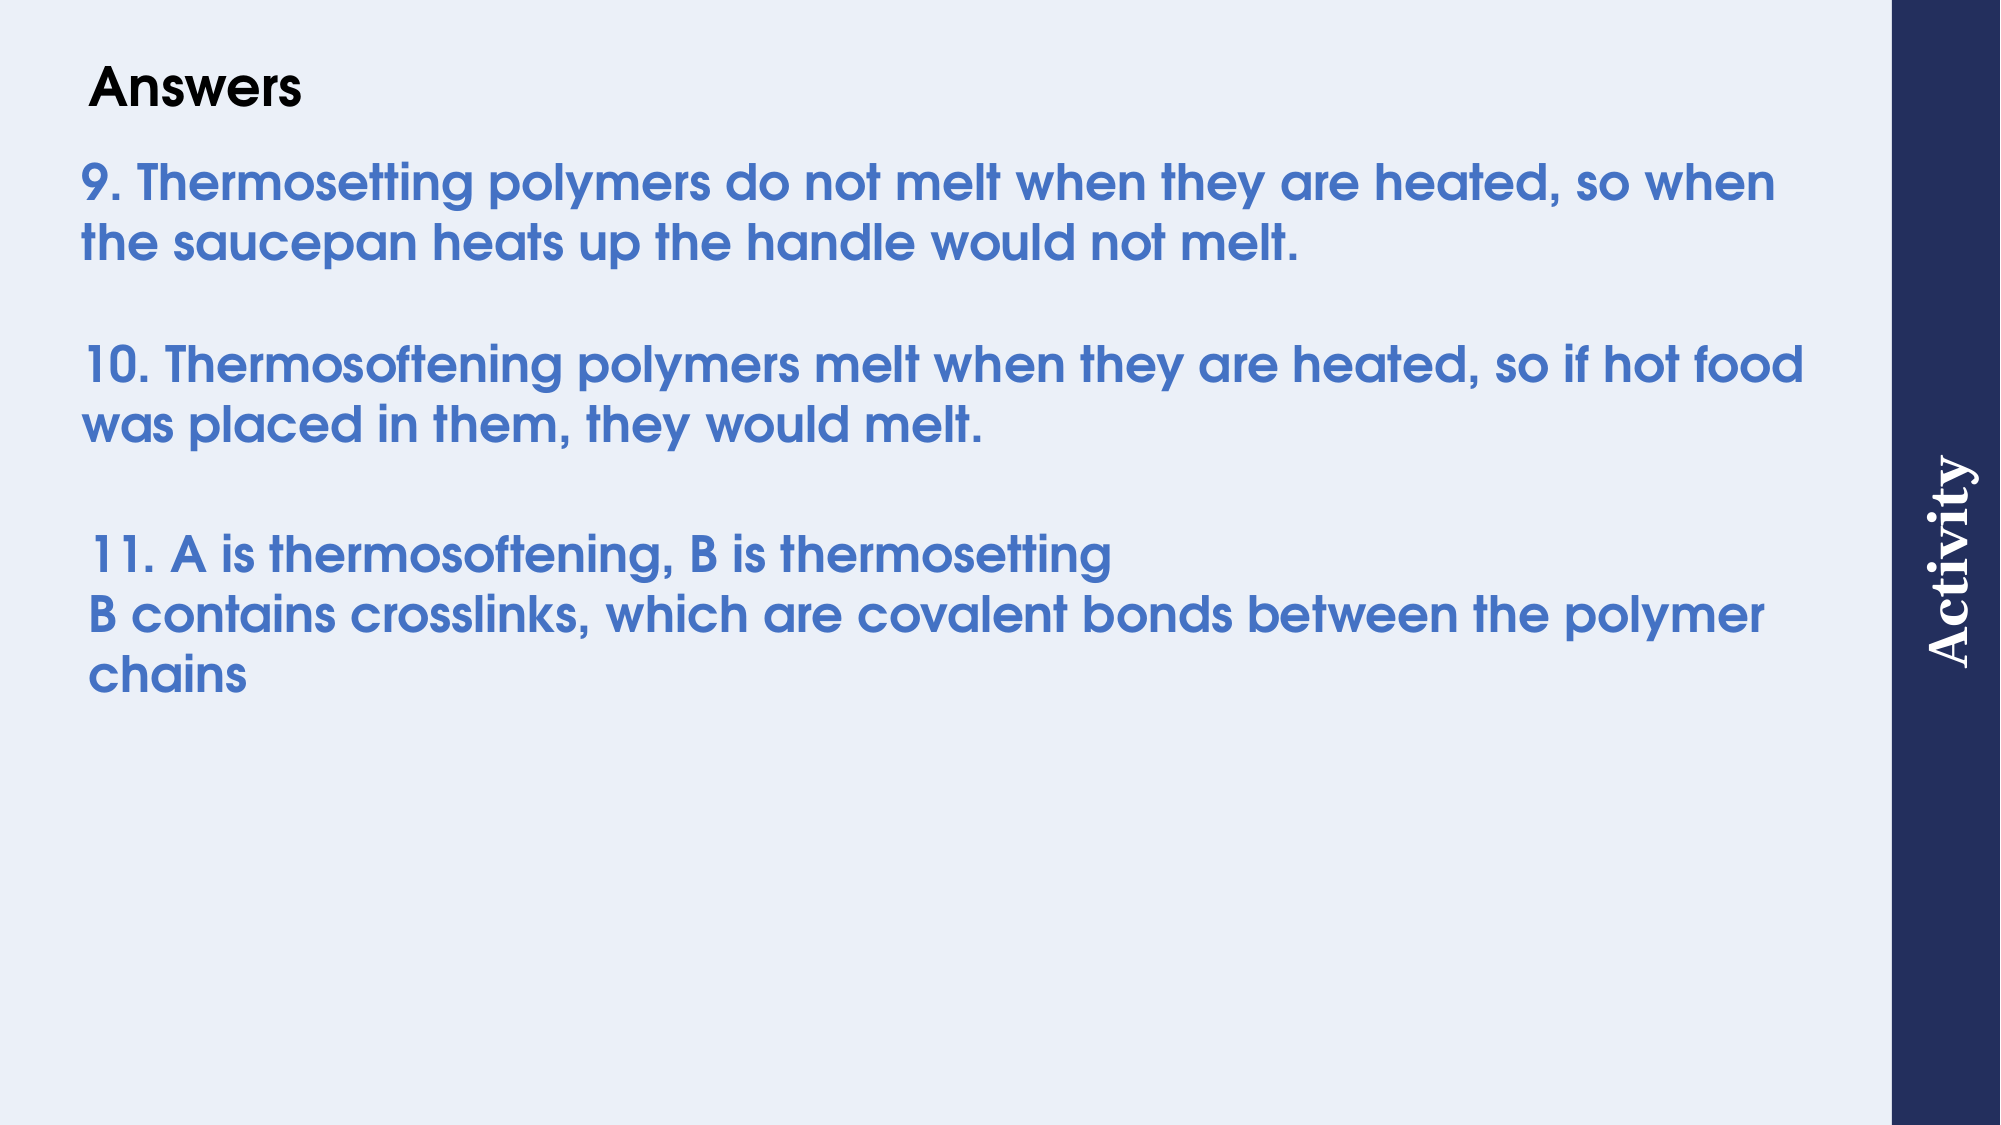

# Answers
9. Thermosetting polymers do not melt when they are heated, so when the saucepan heats up the handle would not melt.
10. Thermosoftening polymers melt when they are heated, so if hot food was placed in them, they would melt.
11. A is thermosoftening, B is thermosetting
B contains crosslinks, which are covalent bonds between the polymer chains